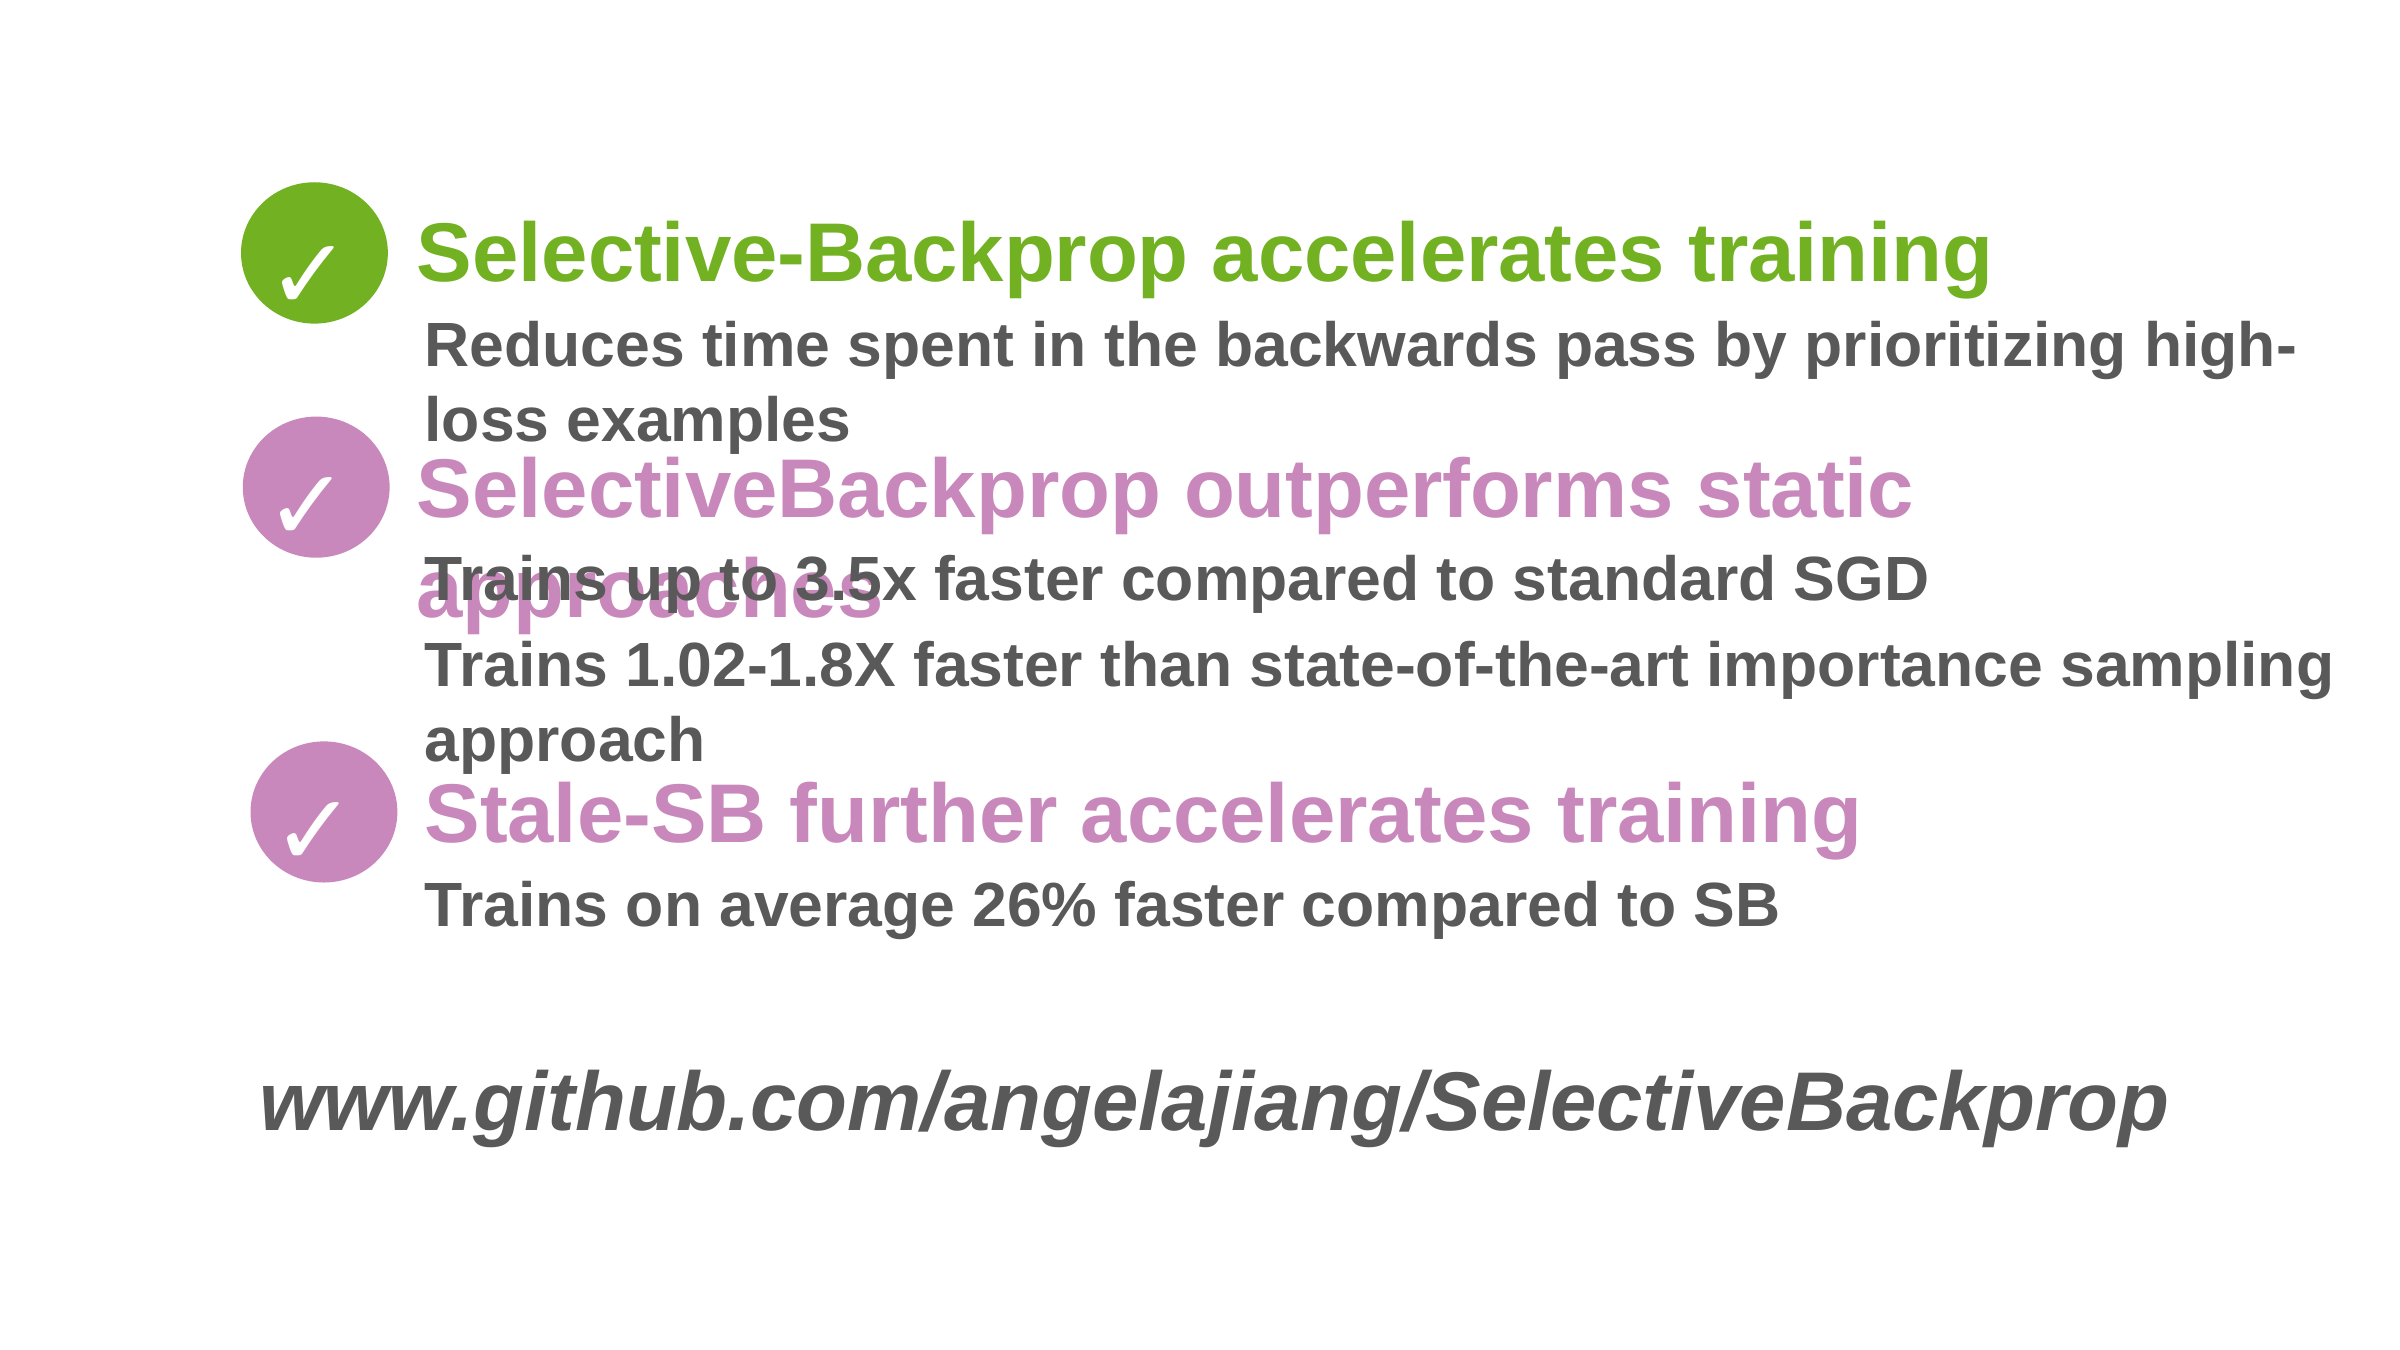

✓
Selective-Backprop accelerates training
Reduces time spent in the backwards pass by prioritizing high-loss examples

✓
SelectiveBackprop outperforms static approaches
Trains up to 3.5x faster compared to standard SGD
Trains 1.02-1.8X faster than state-of-the-art importance sampling approach

✓
Stale-SB further accelerates training
Trains on average 26% faster compared to SB
www.github.com/angelajiang/SelectiveBackprop